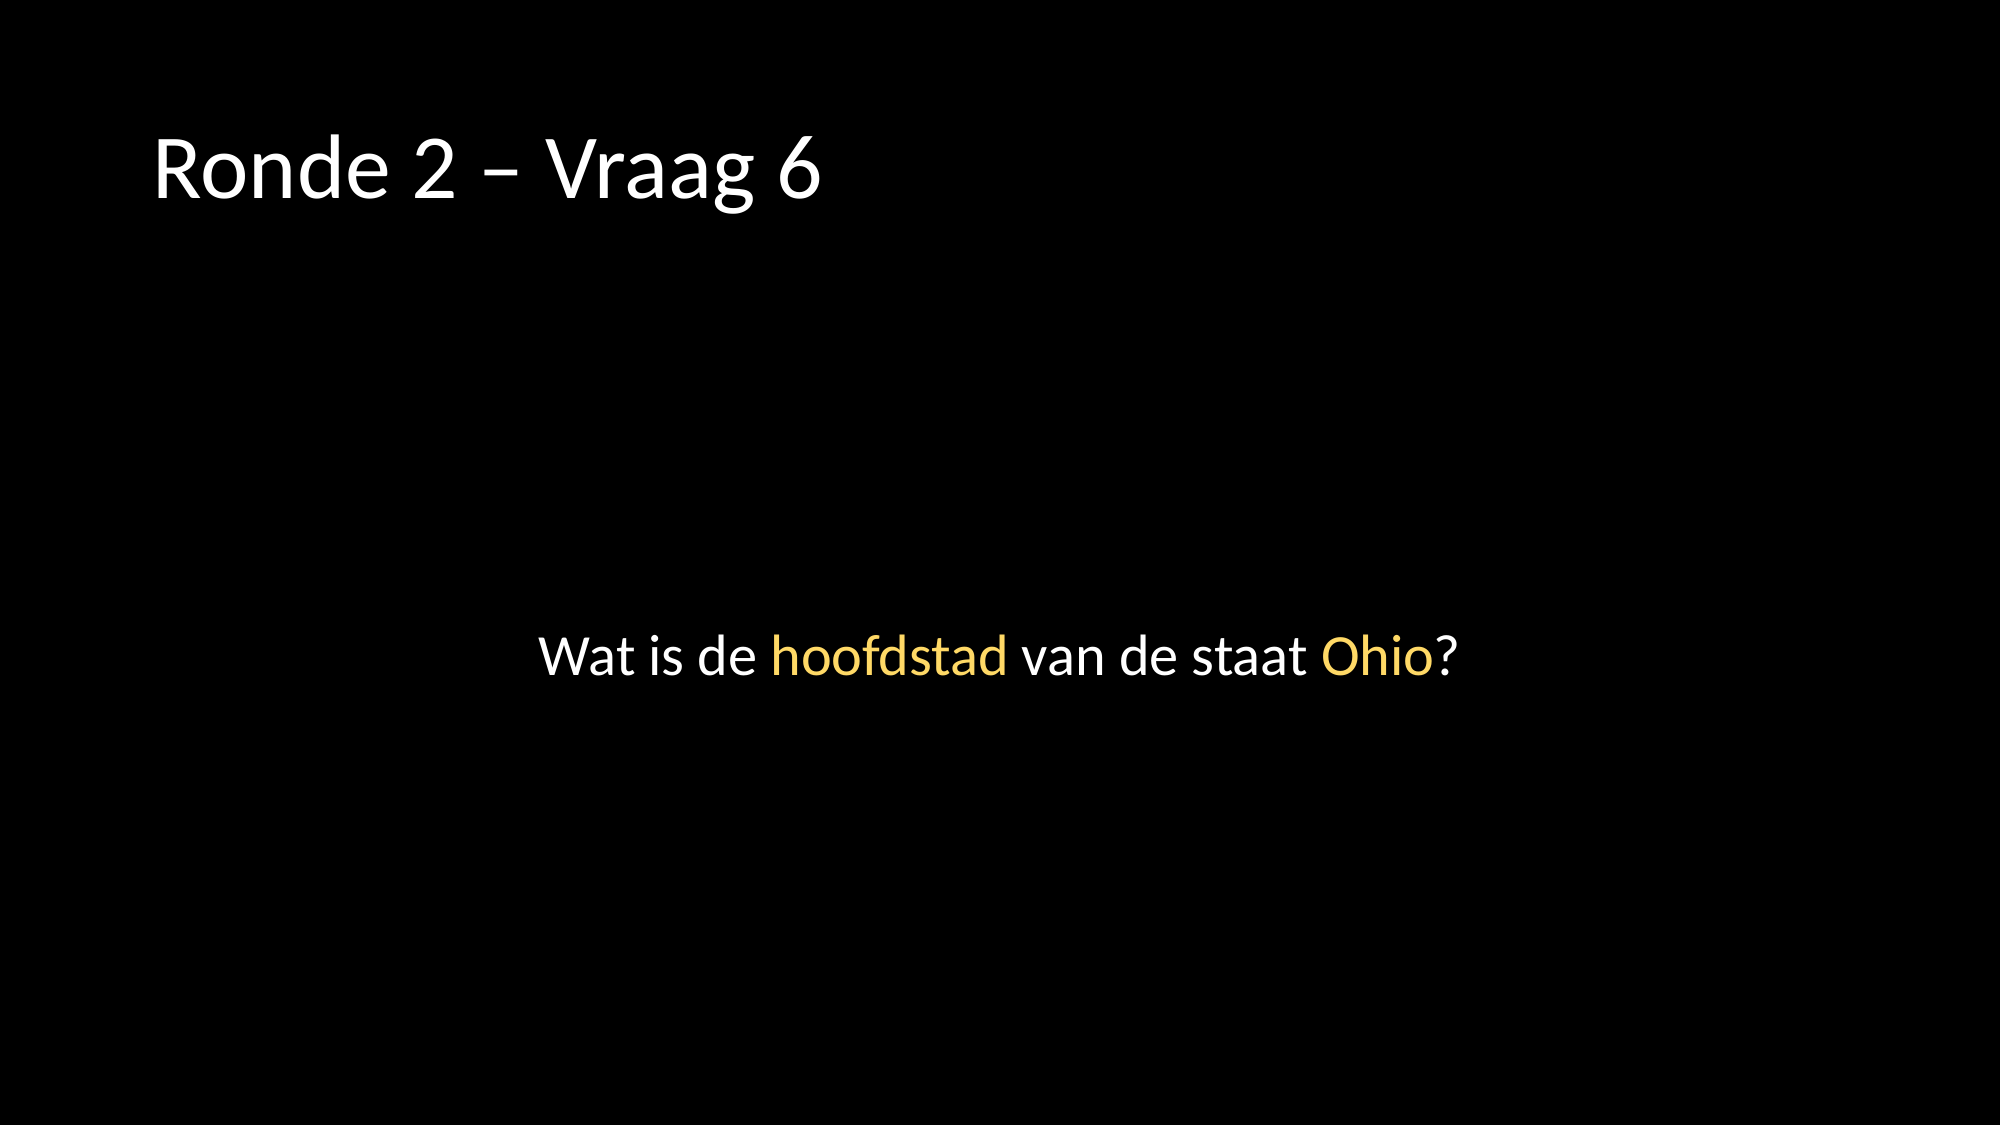

# Ronde 2 – Vraag 6
Wat is de hoofdstad van de staat Ohio?